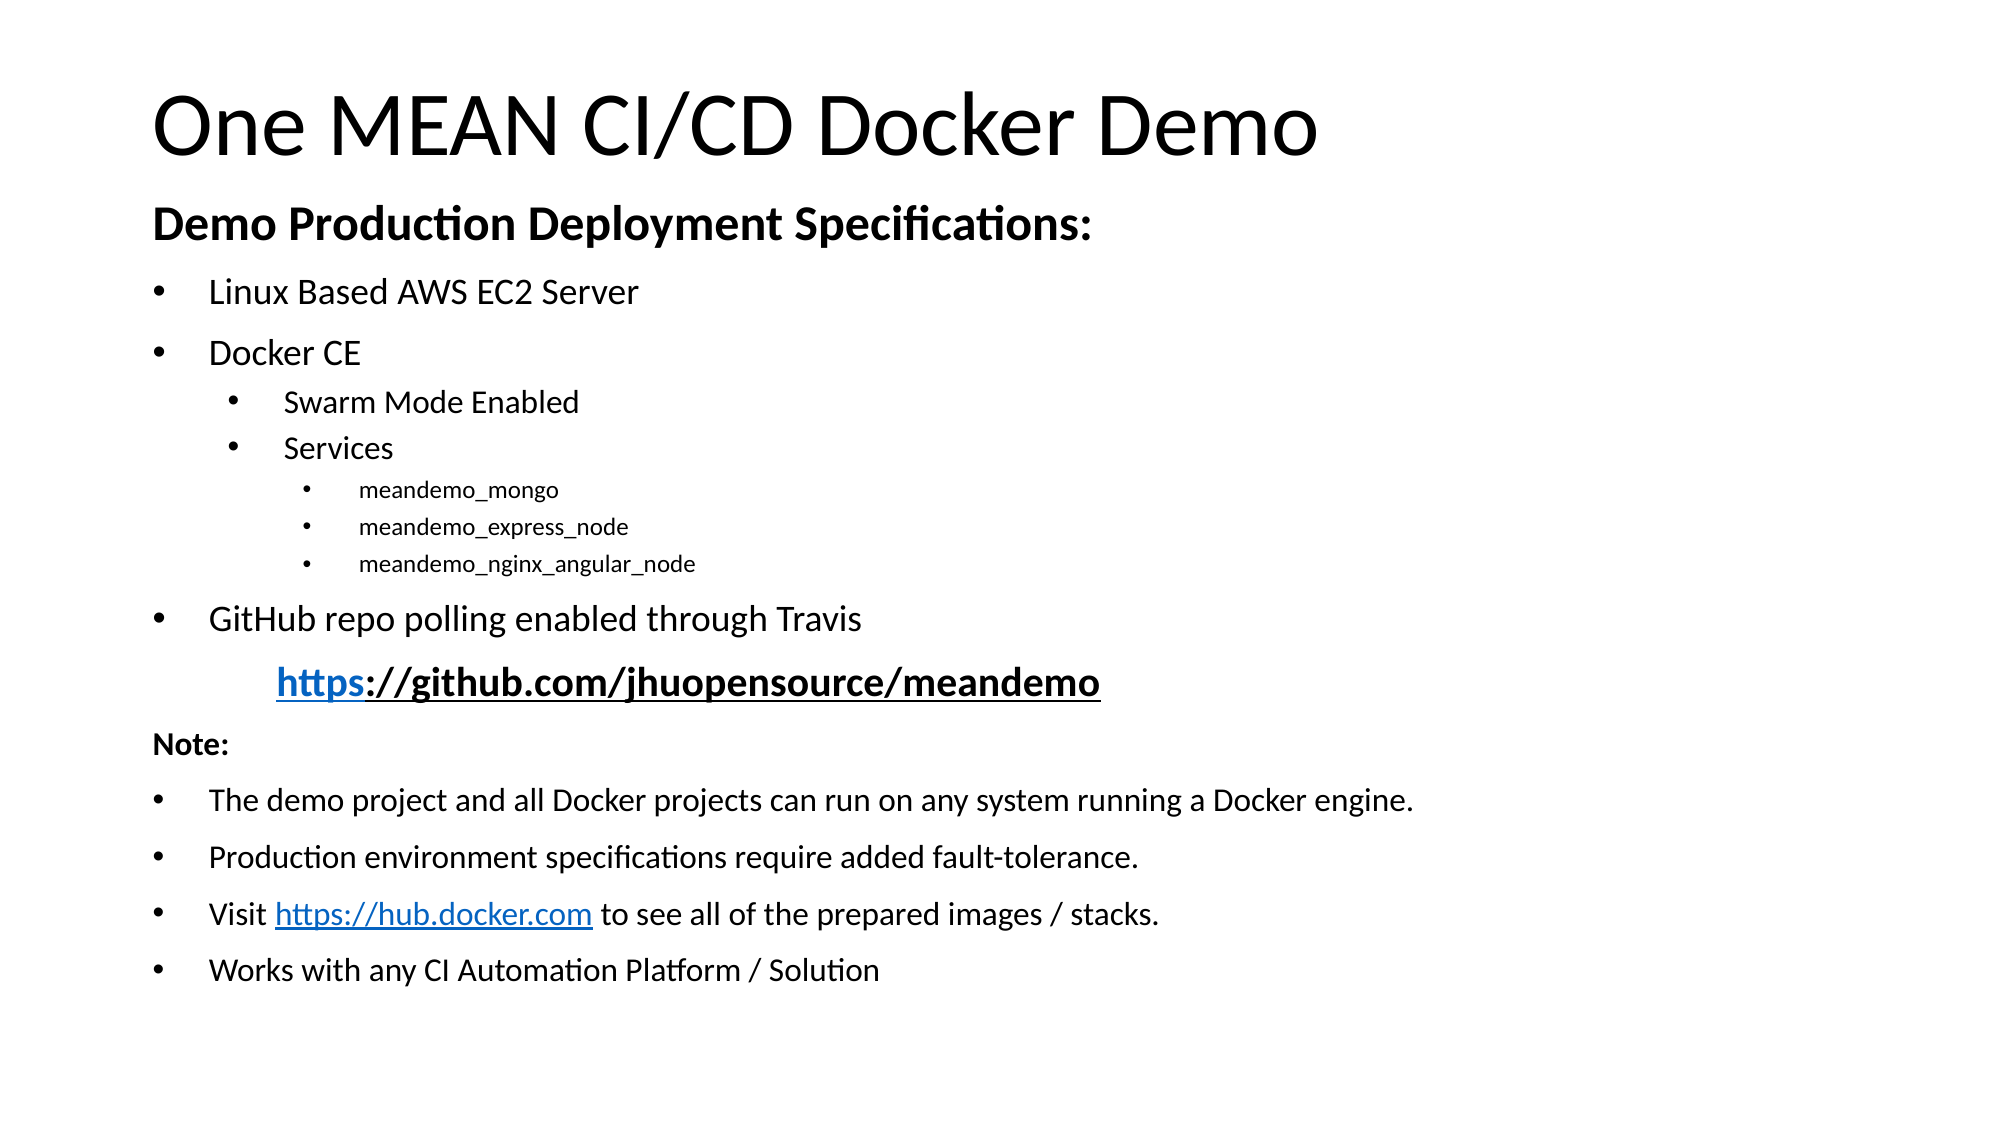

# One MEAN CI/CD Docker Demo
Demo Production Deployment Specifications:
Linux Based AWS EC2 Server
Docker CE
Swarm Mode Enabled
Services
meandemo_mongo
meandemo_express_node
meandemo_nginx_angular_node
GitHub repo polling enabled through Travis
             https://github.com/jhuopensource/meandemo
Note:
The demo project and all Docker projects can run on any system running a Docker engine.
Production environment specifications require added fault-tolerance.
Visit https://hub.docker.com to see all of the prepared images / stacks.
Works with any CI Automation Platform / Solution